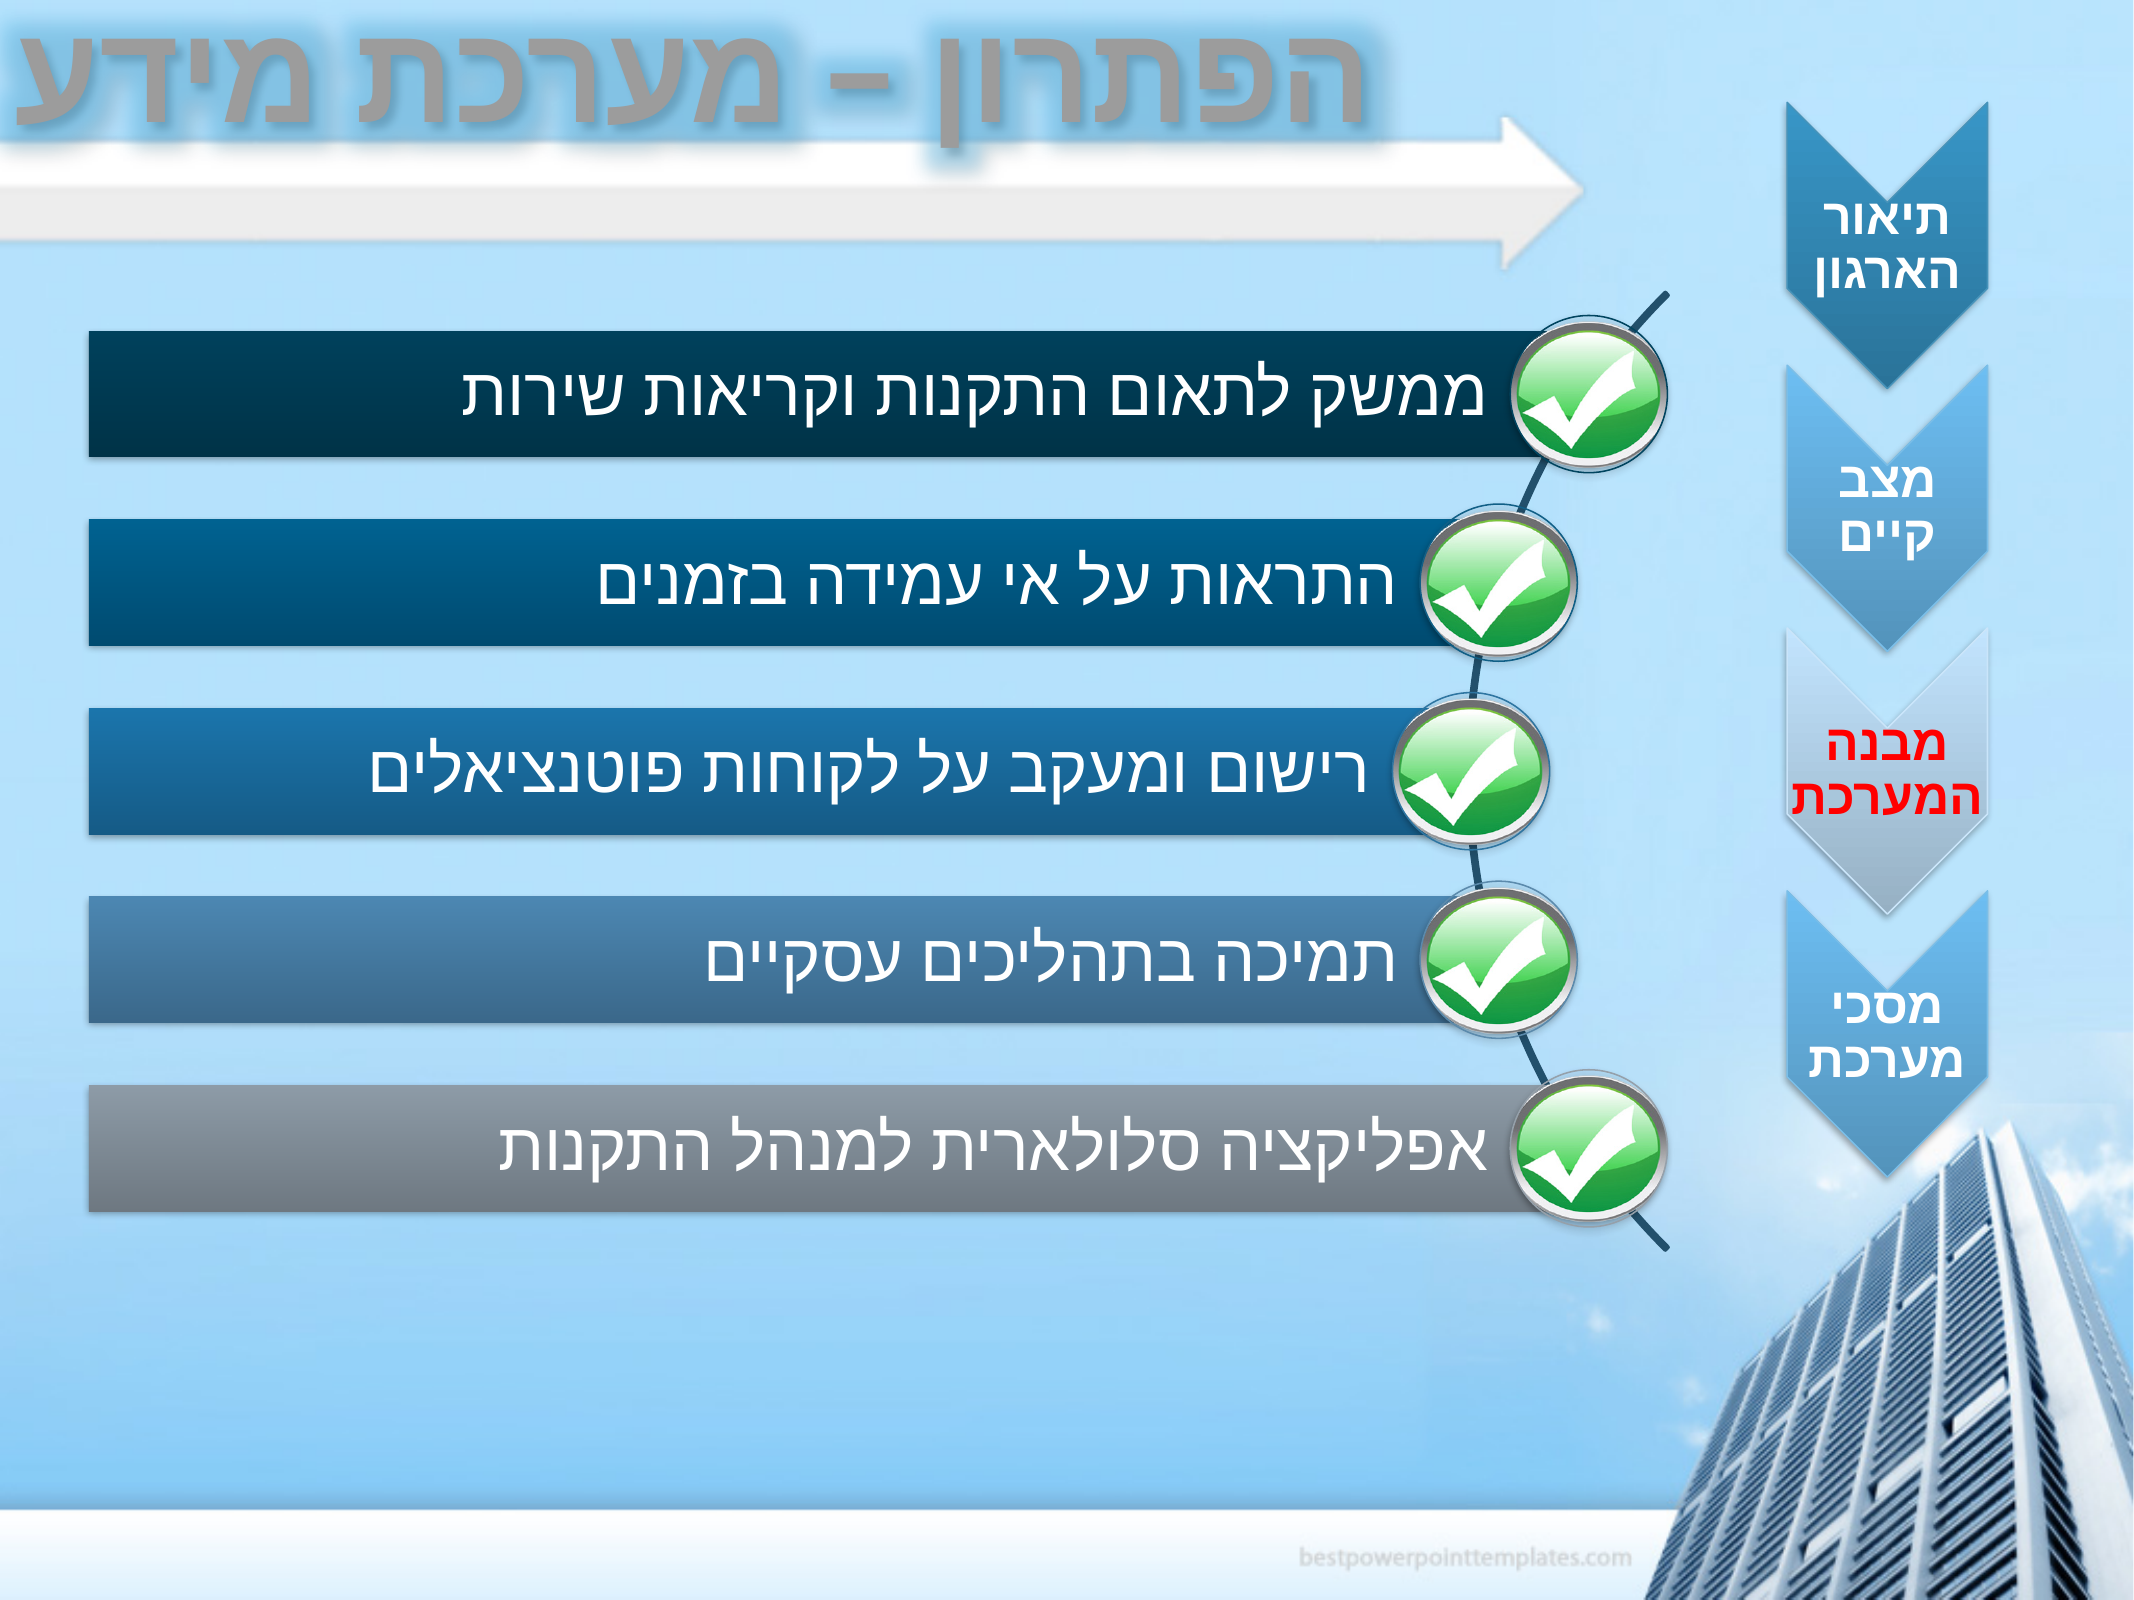

הפתרון – מערכת מידע
תיאור הארגון
ממשק לתאום התקנות וקריאות שירות
התראות על אי עמידה בזמנים
רישום ומעקב על לקוחות פוטנציאלים
תמיכה בתהליכים עסקיים
אפליקציה סלולארית למנהל התקנות
מצב קיים
מבנה המערכת
מסכי מערכת